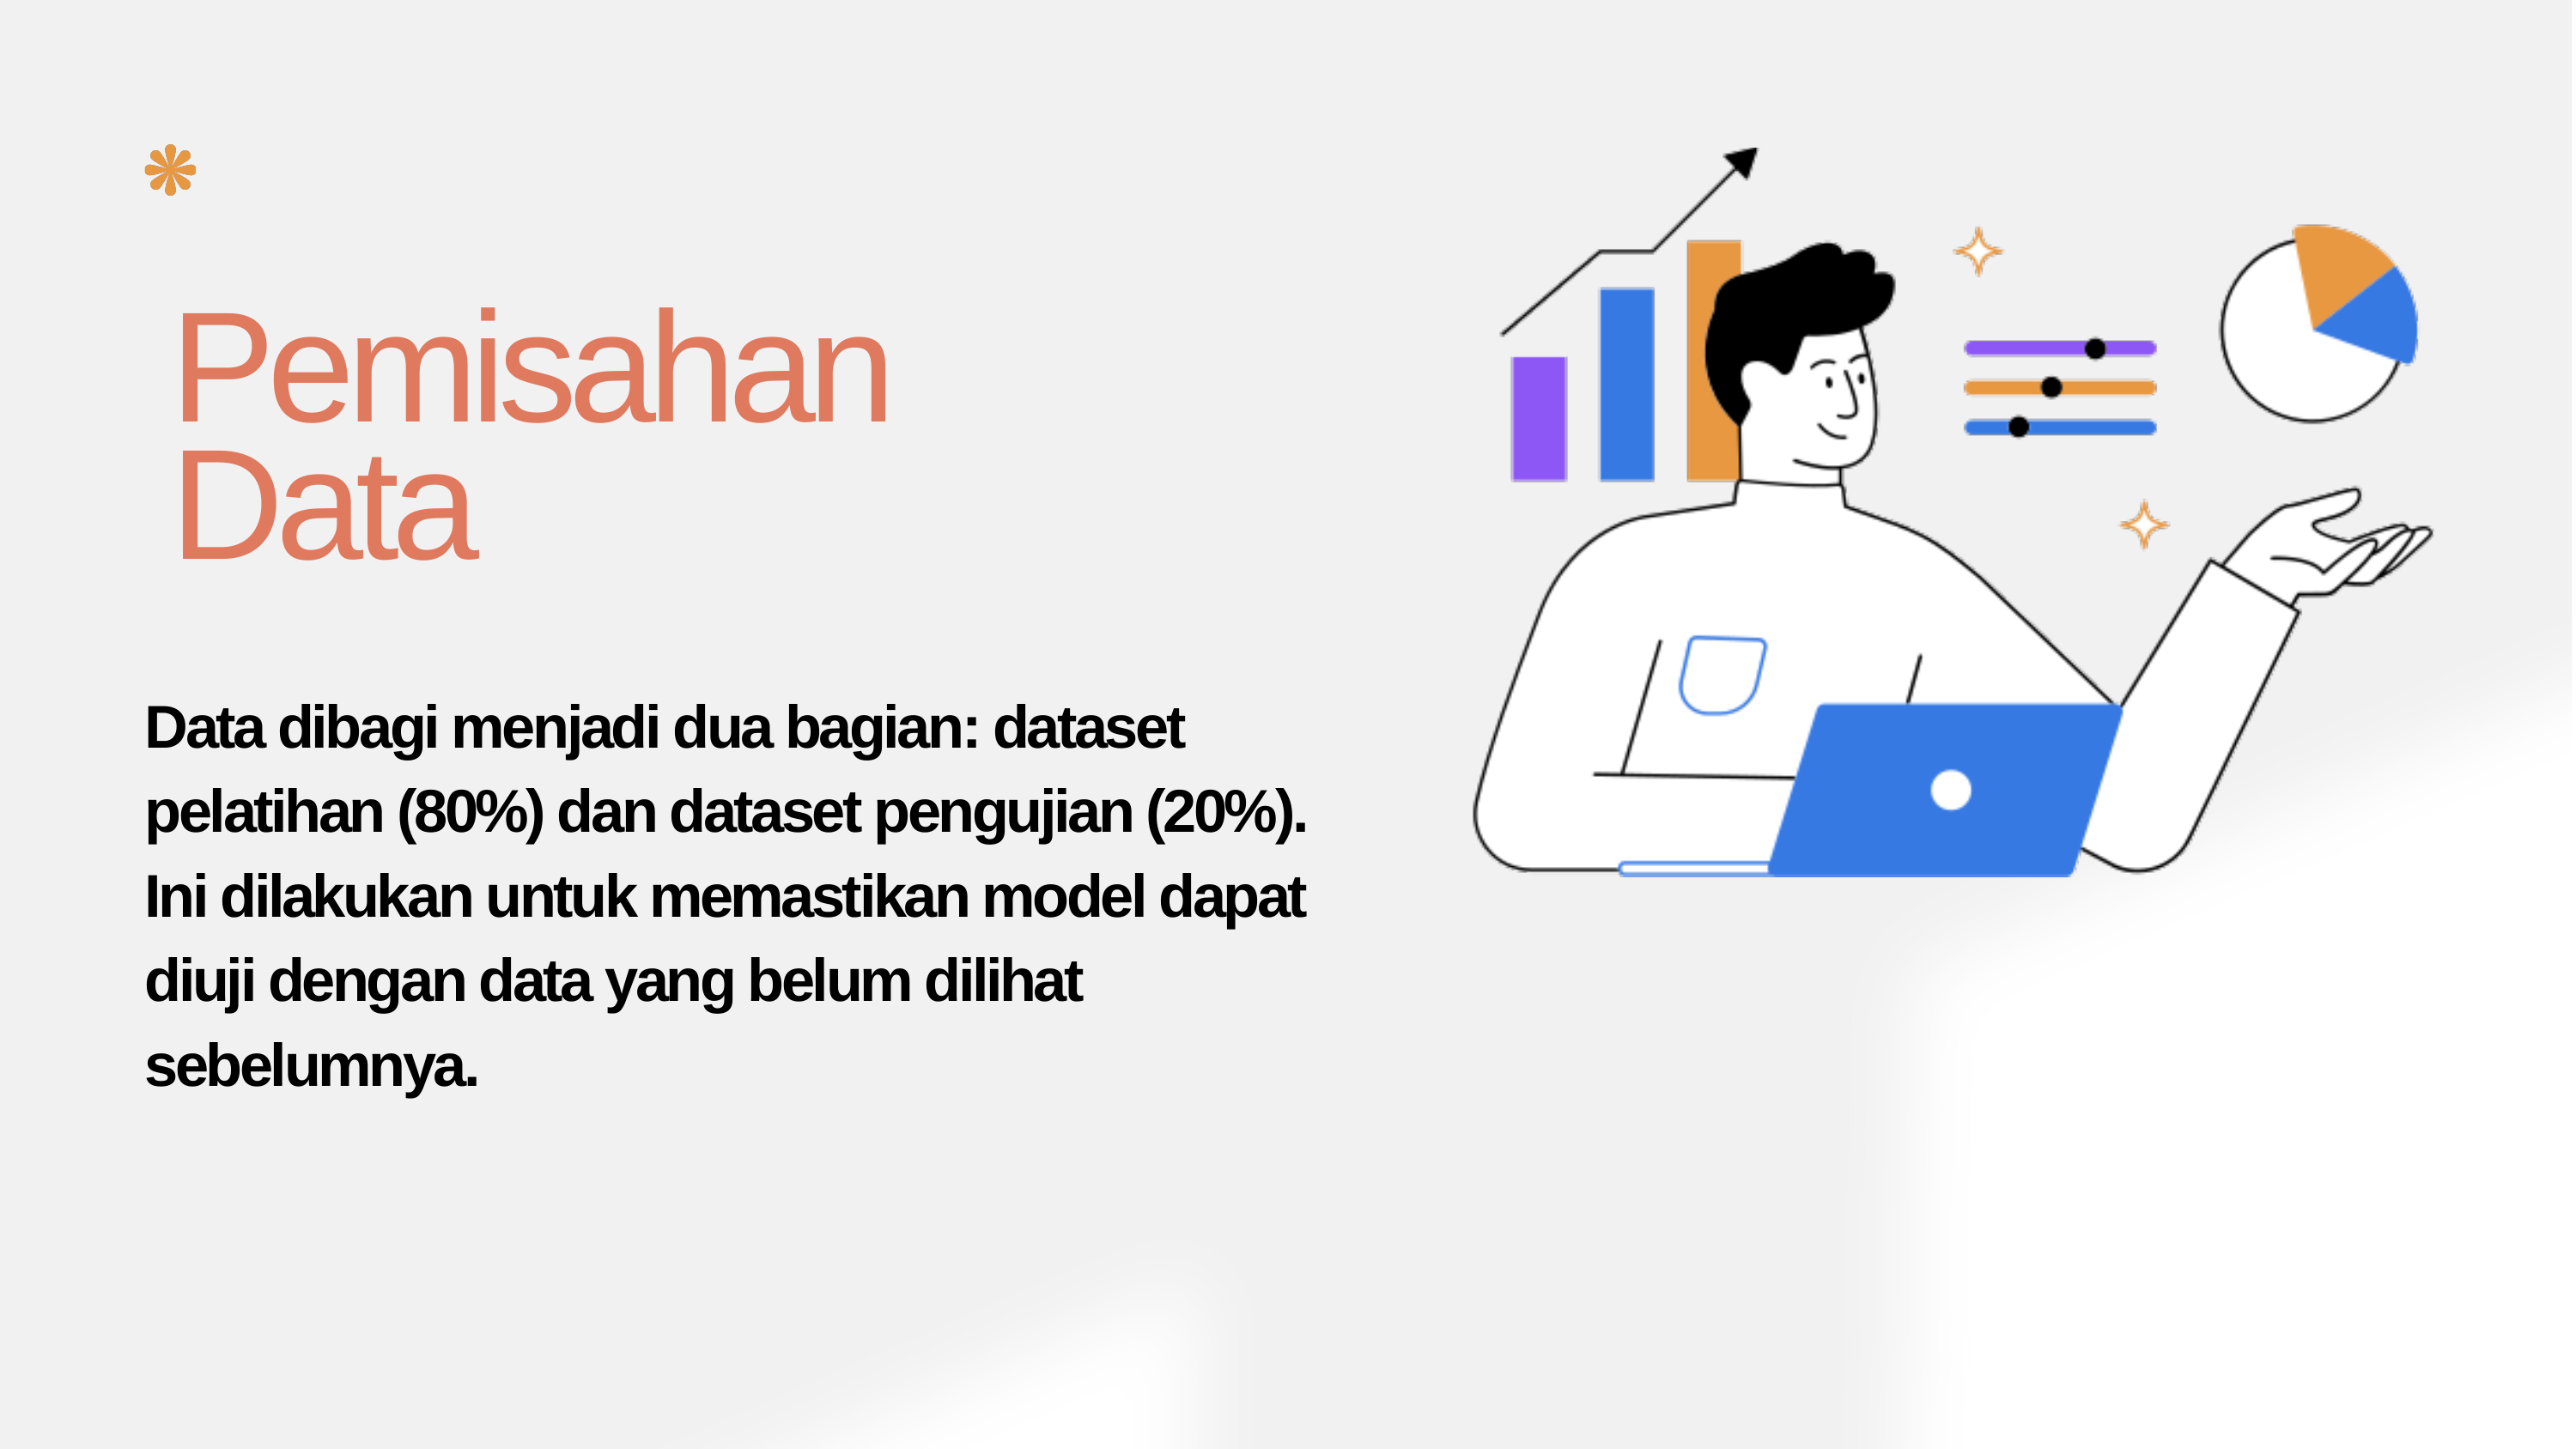

Pemisahan Data
Data dibagi menjadi dua bagian: dataset pelatihan (80%) dan dataset pengujian (20%). Ini dilakukan untuk memastikan model dapat diuji dengan data yang belum dilihat sebelumnya.